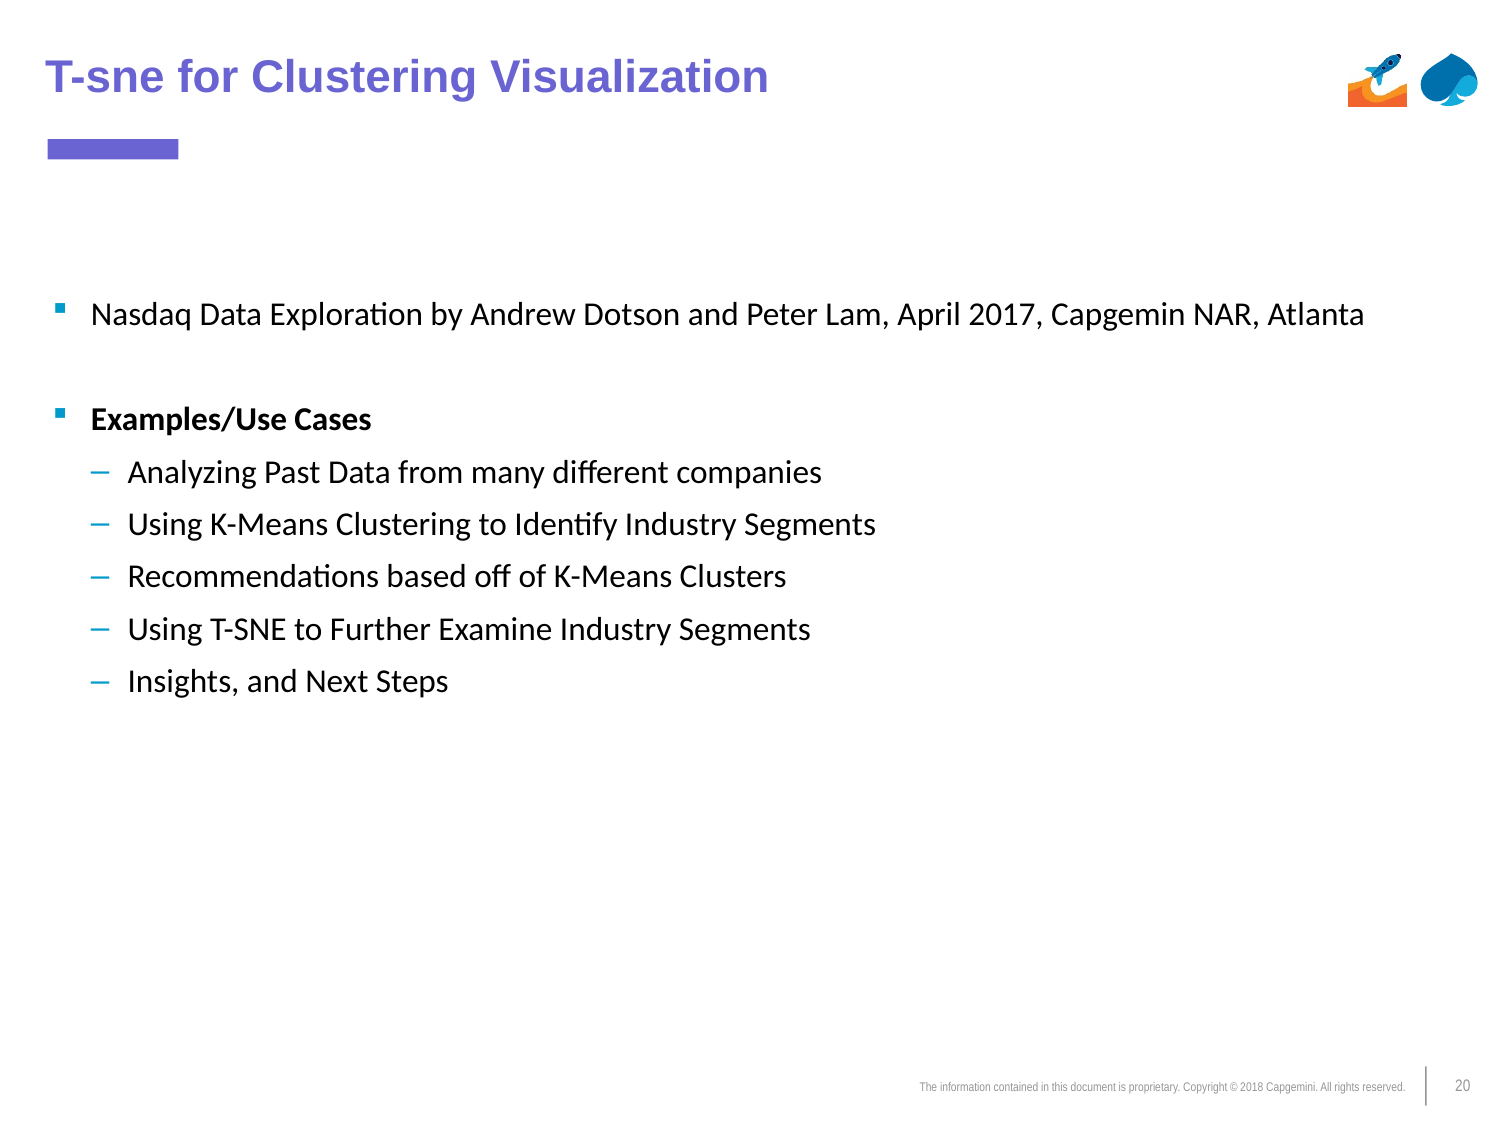

# T-sne for Clustering Visualization
Nasdaq Data Exploration by Andrew Dotson and Peter Lam, April 2017, Capgemin NAR, Atlanta

Examples/Use Cases
Analyzing Past Data from many different companies
Using K-Means Clustering to Identify Industry Segments
Recommendations based off of K-Means Clusters
Using T-SNE to Further Examine Industry Segments
Insights, and Next Steps